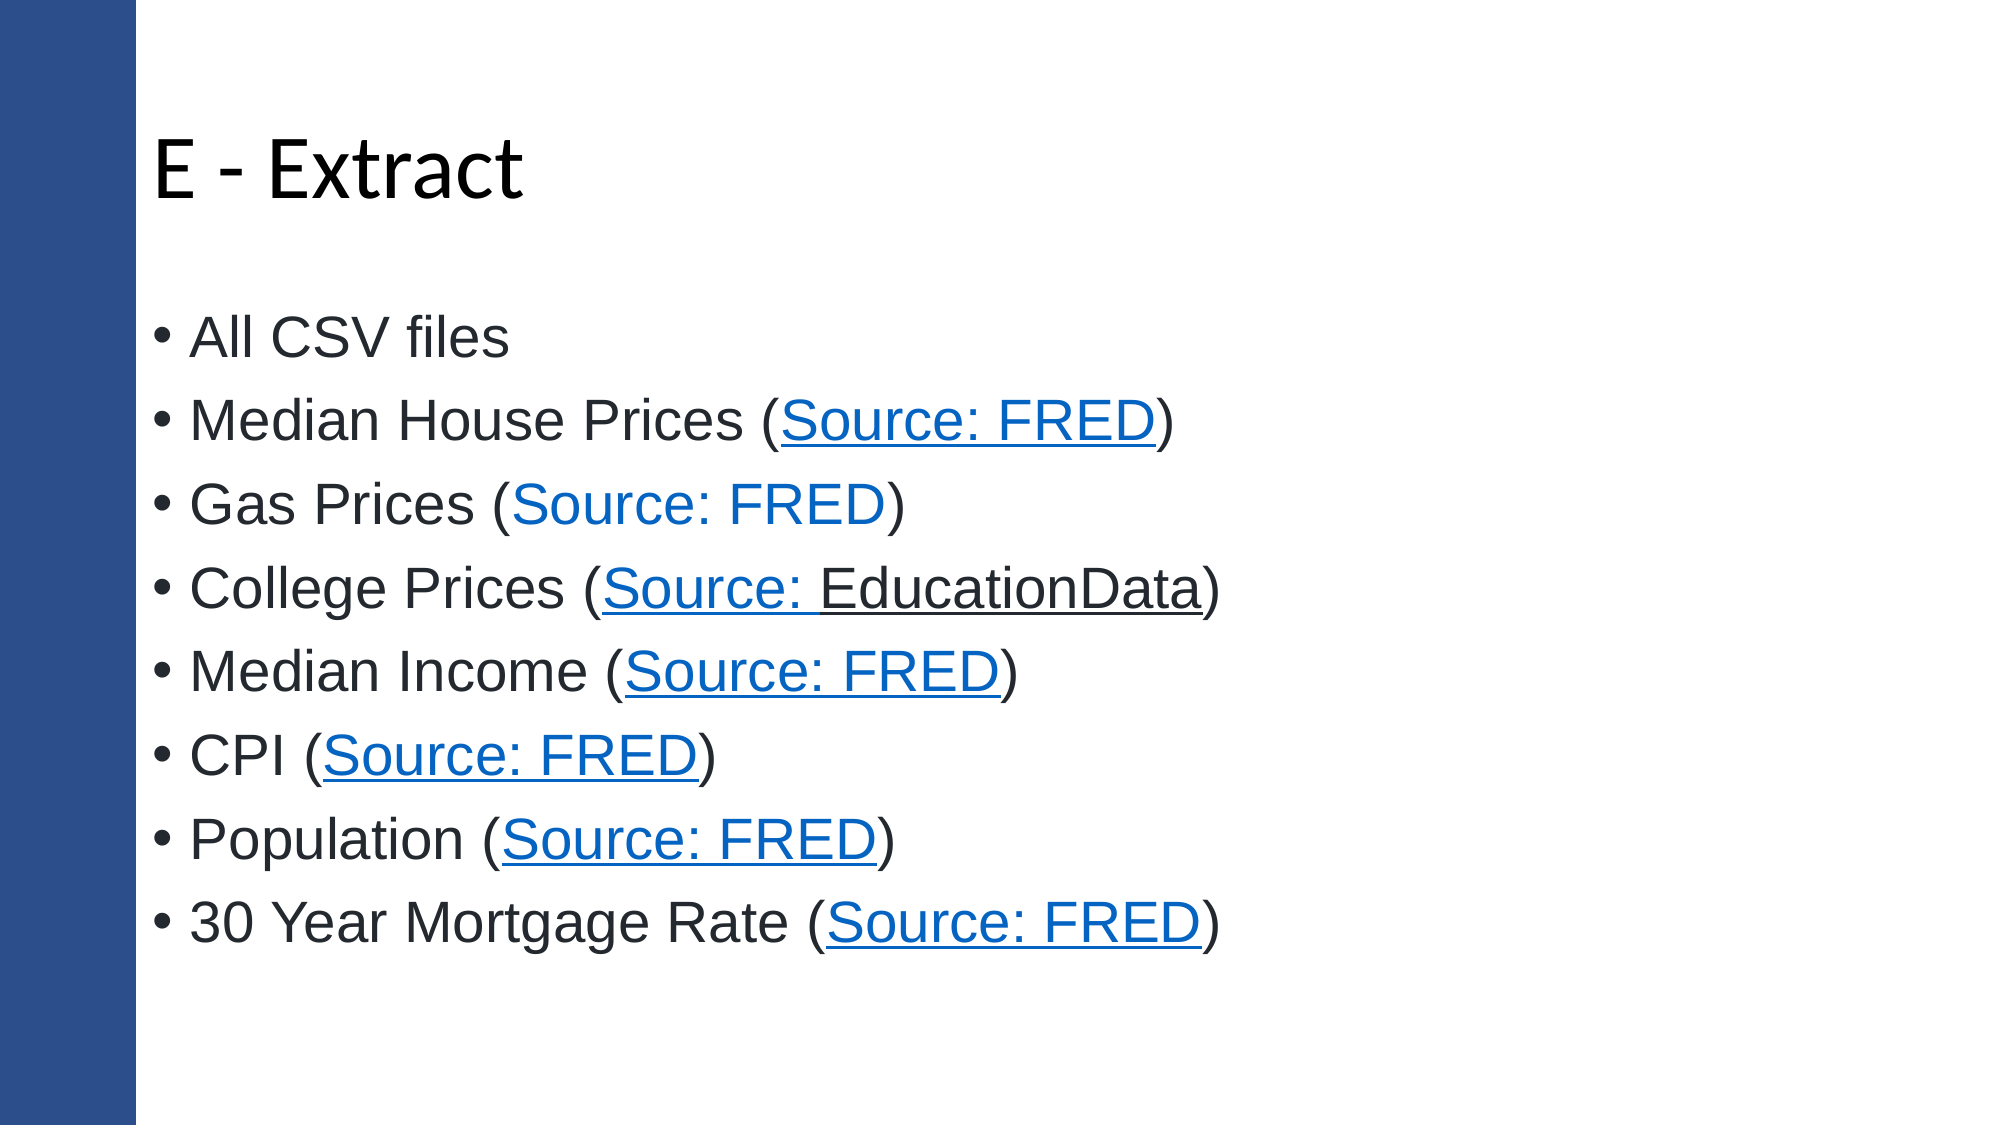

# E - Extract

All CSV files
Median House Prices (Source: FRED)
Gas Prices (Source: FRED)
College Prices (Source: EducationData)
Median Income (Source: FRED)
CPI (Source: FRED)
Population (Source: FRED)
30 Year Mortgage Rate (Source: FRED)